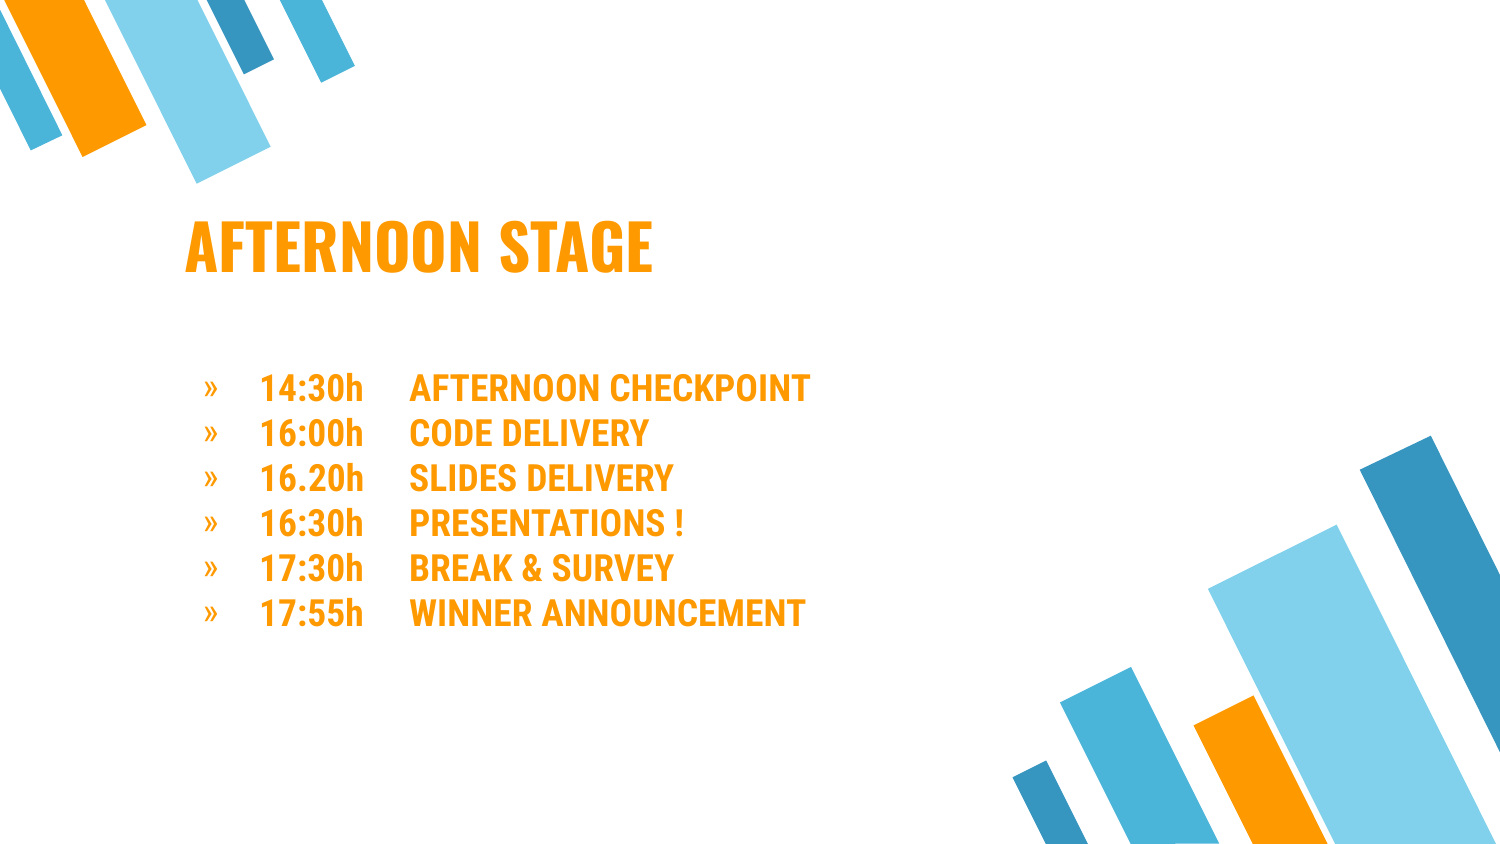

# AFTERNOON STAGE

14:30h	AFTERNOON CHECKPOINT
16:00h 	CODE DELIVERY
16.20h	SLIDES DELIVERY
16:30h	PRESENTATIONS !
17:30h 	BREAK & SURVEY
17:55h	WINNER ANNOUNCEMENT